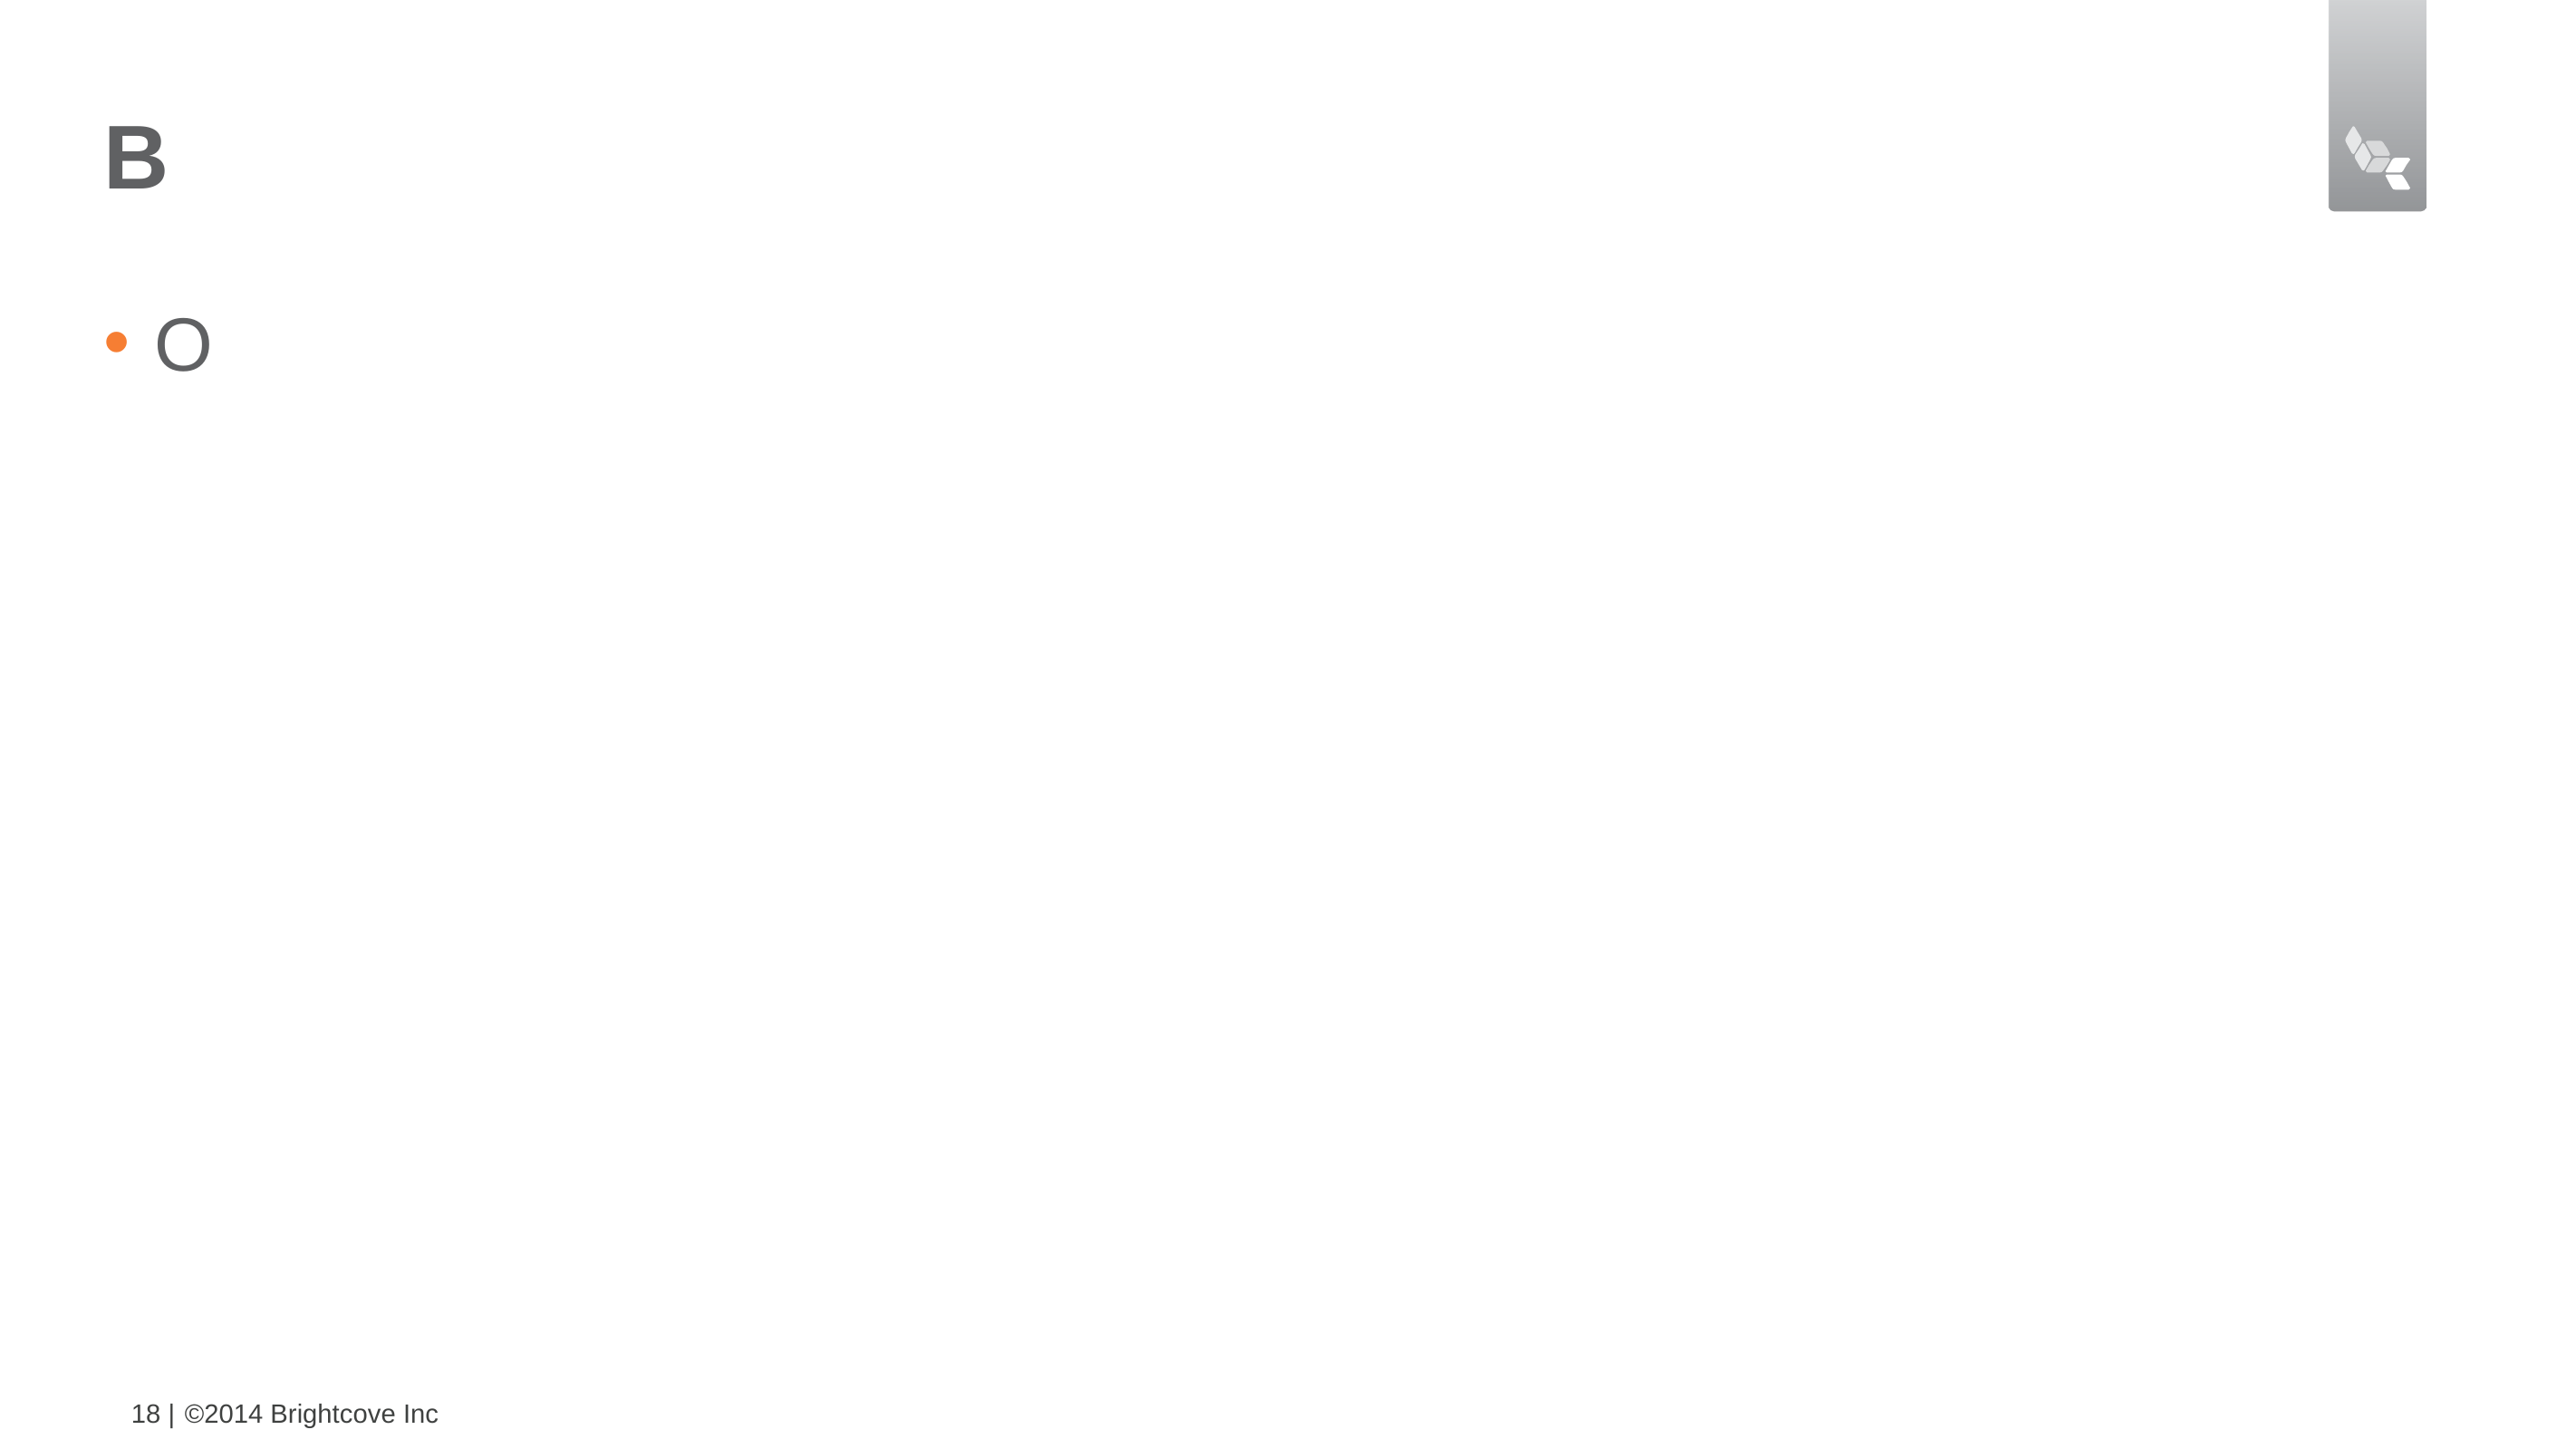

# B
O
18 |
©2014 Brightcove Inc